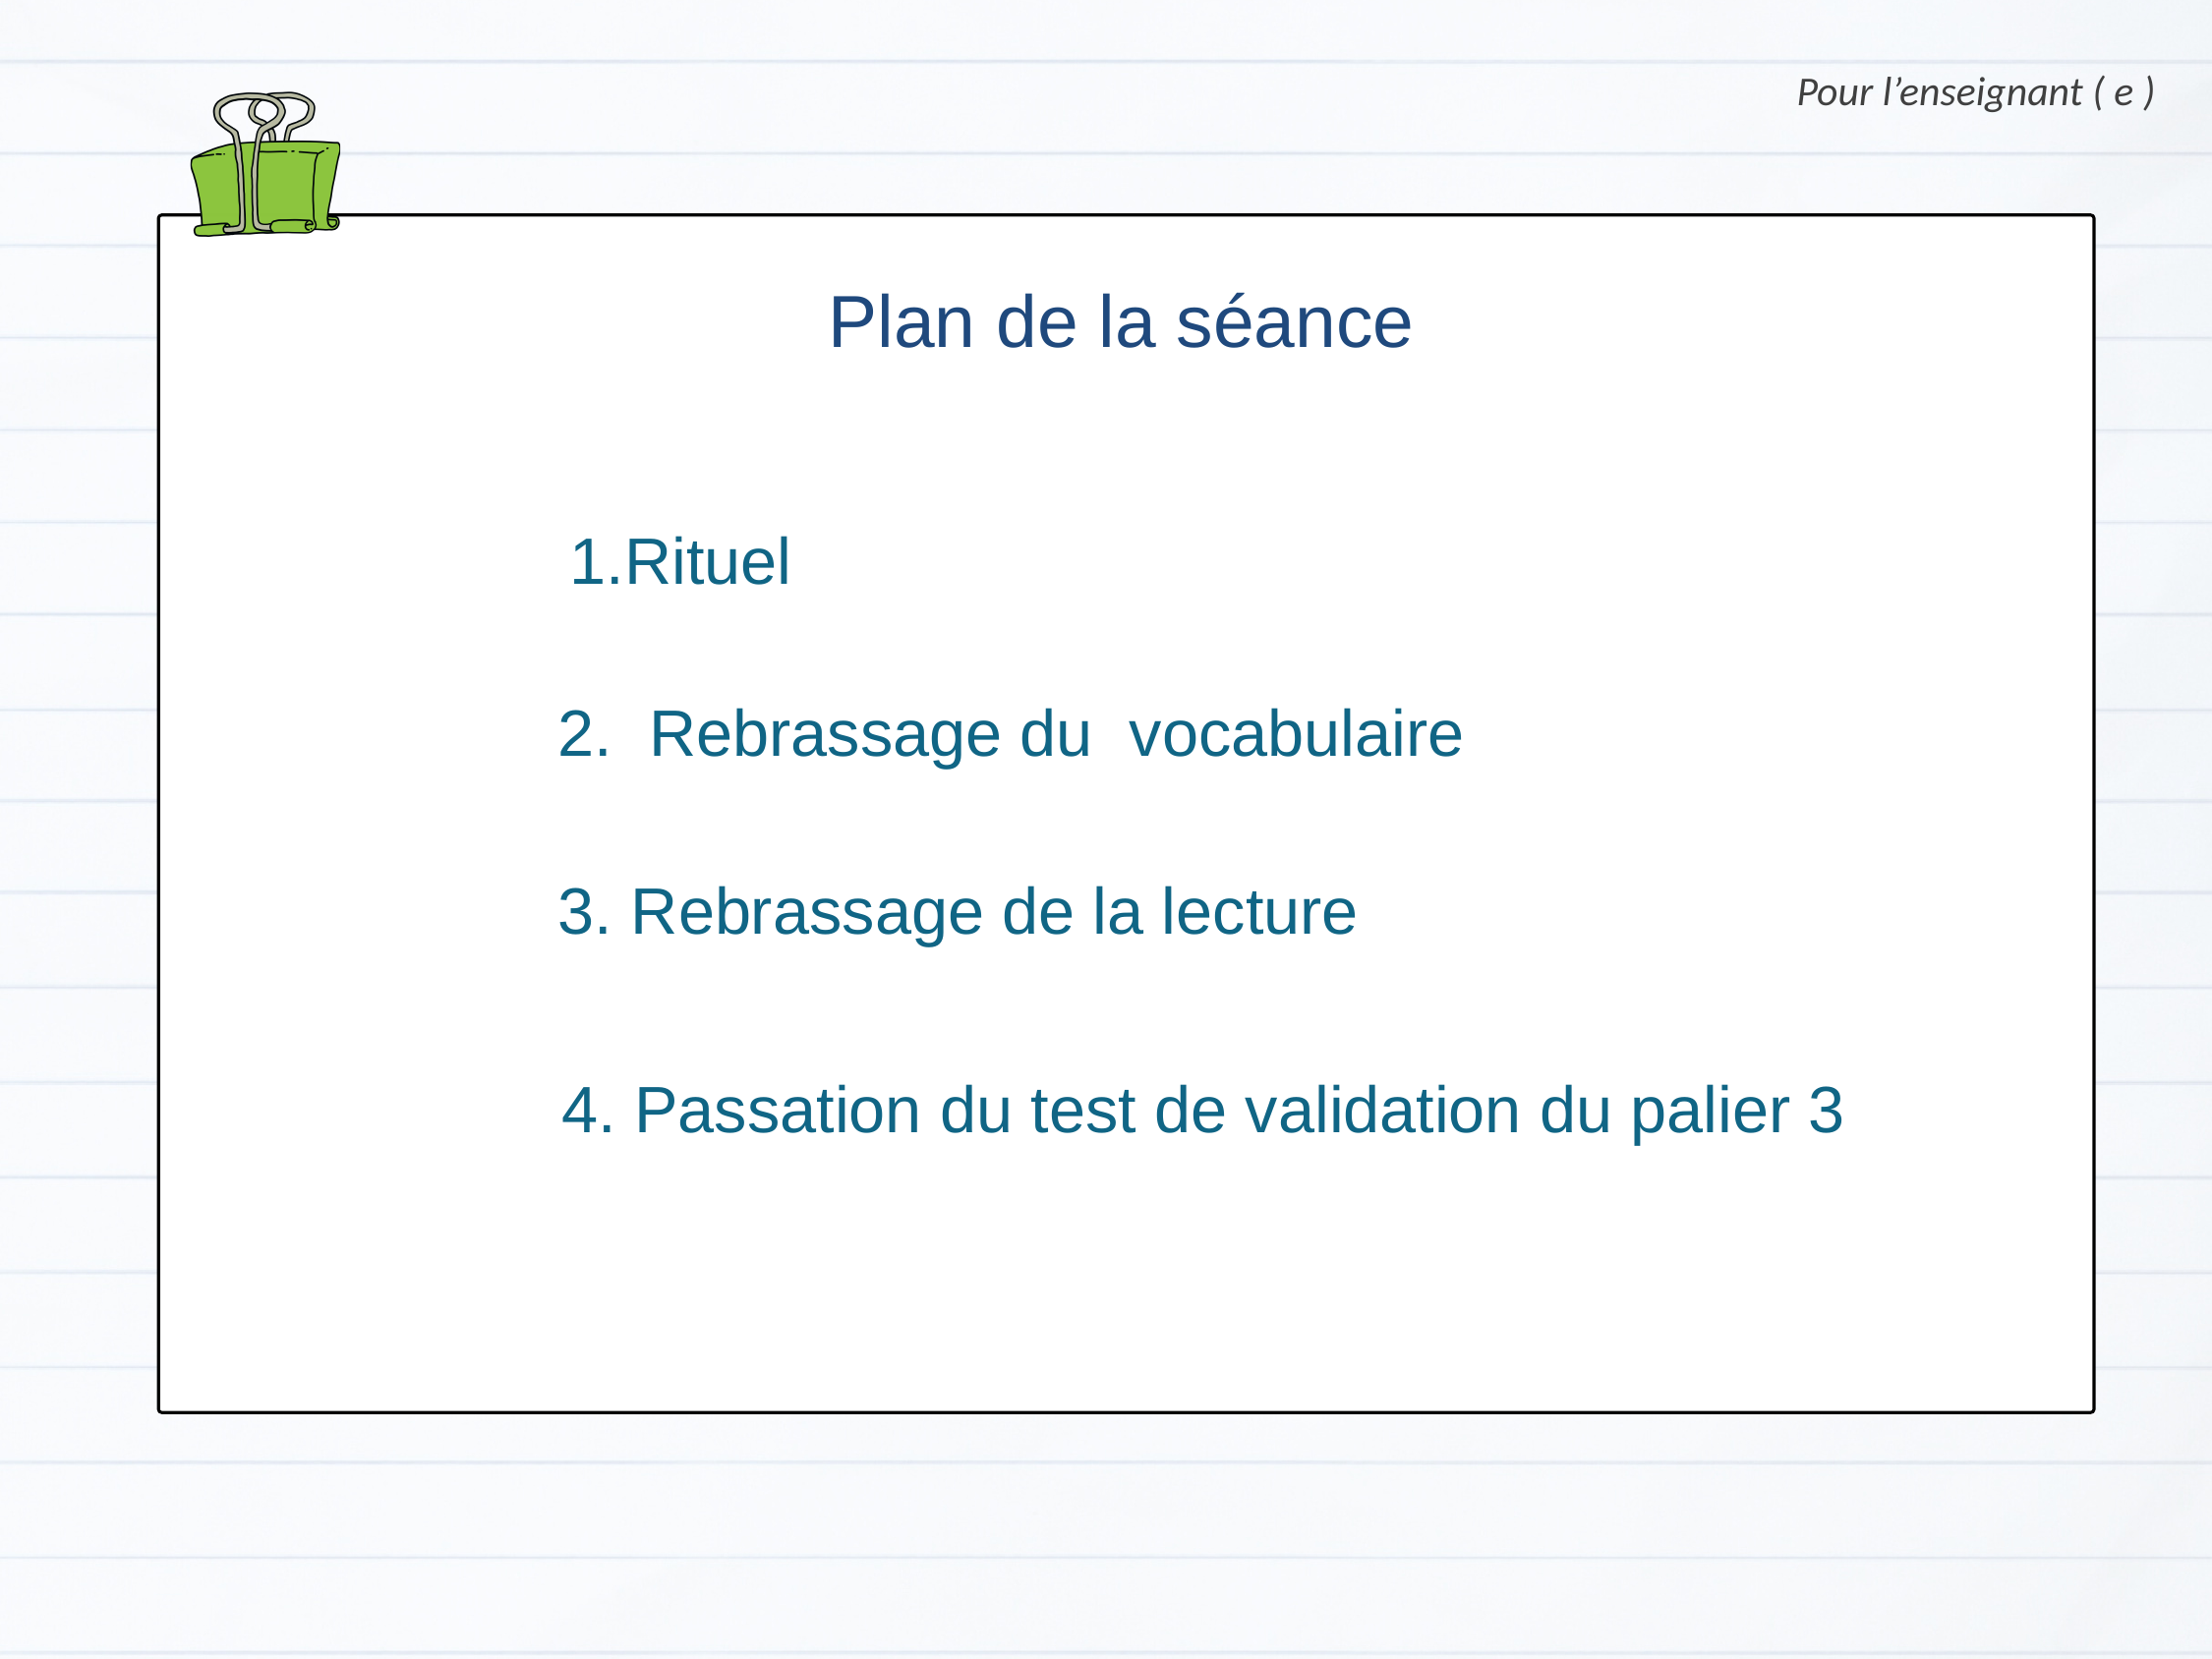

Pour l’enseignant ( e )

Plan de la séance
    1.Rituel

    2.  Rebrassage du  vocabulaire

    3. Rebrassage de la lecture
    4. Passation du test de validation du palier 3